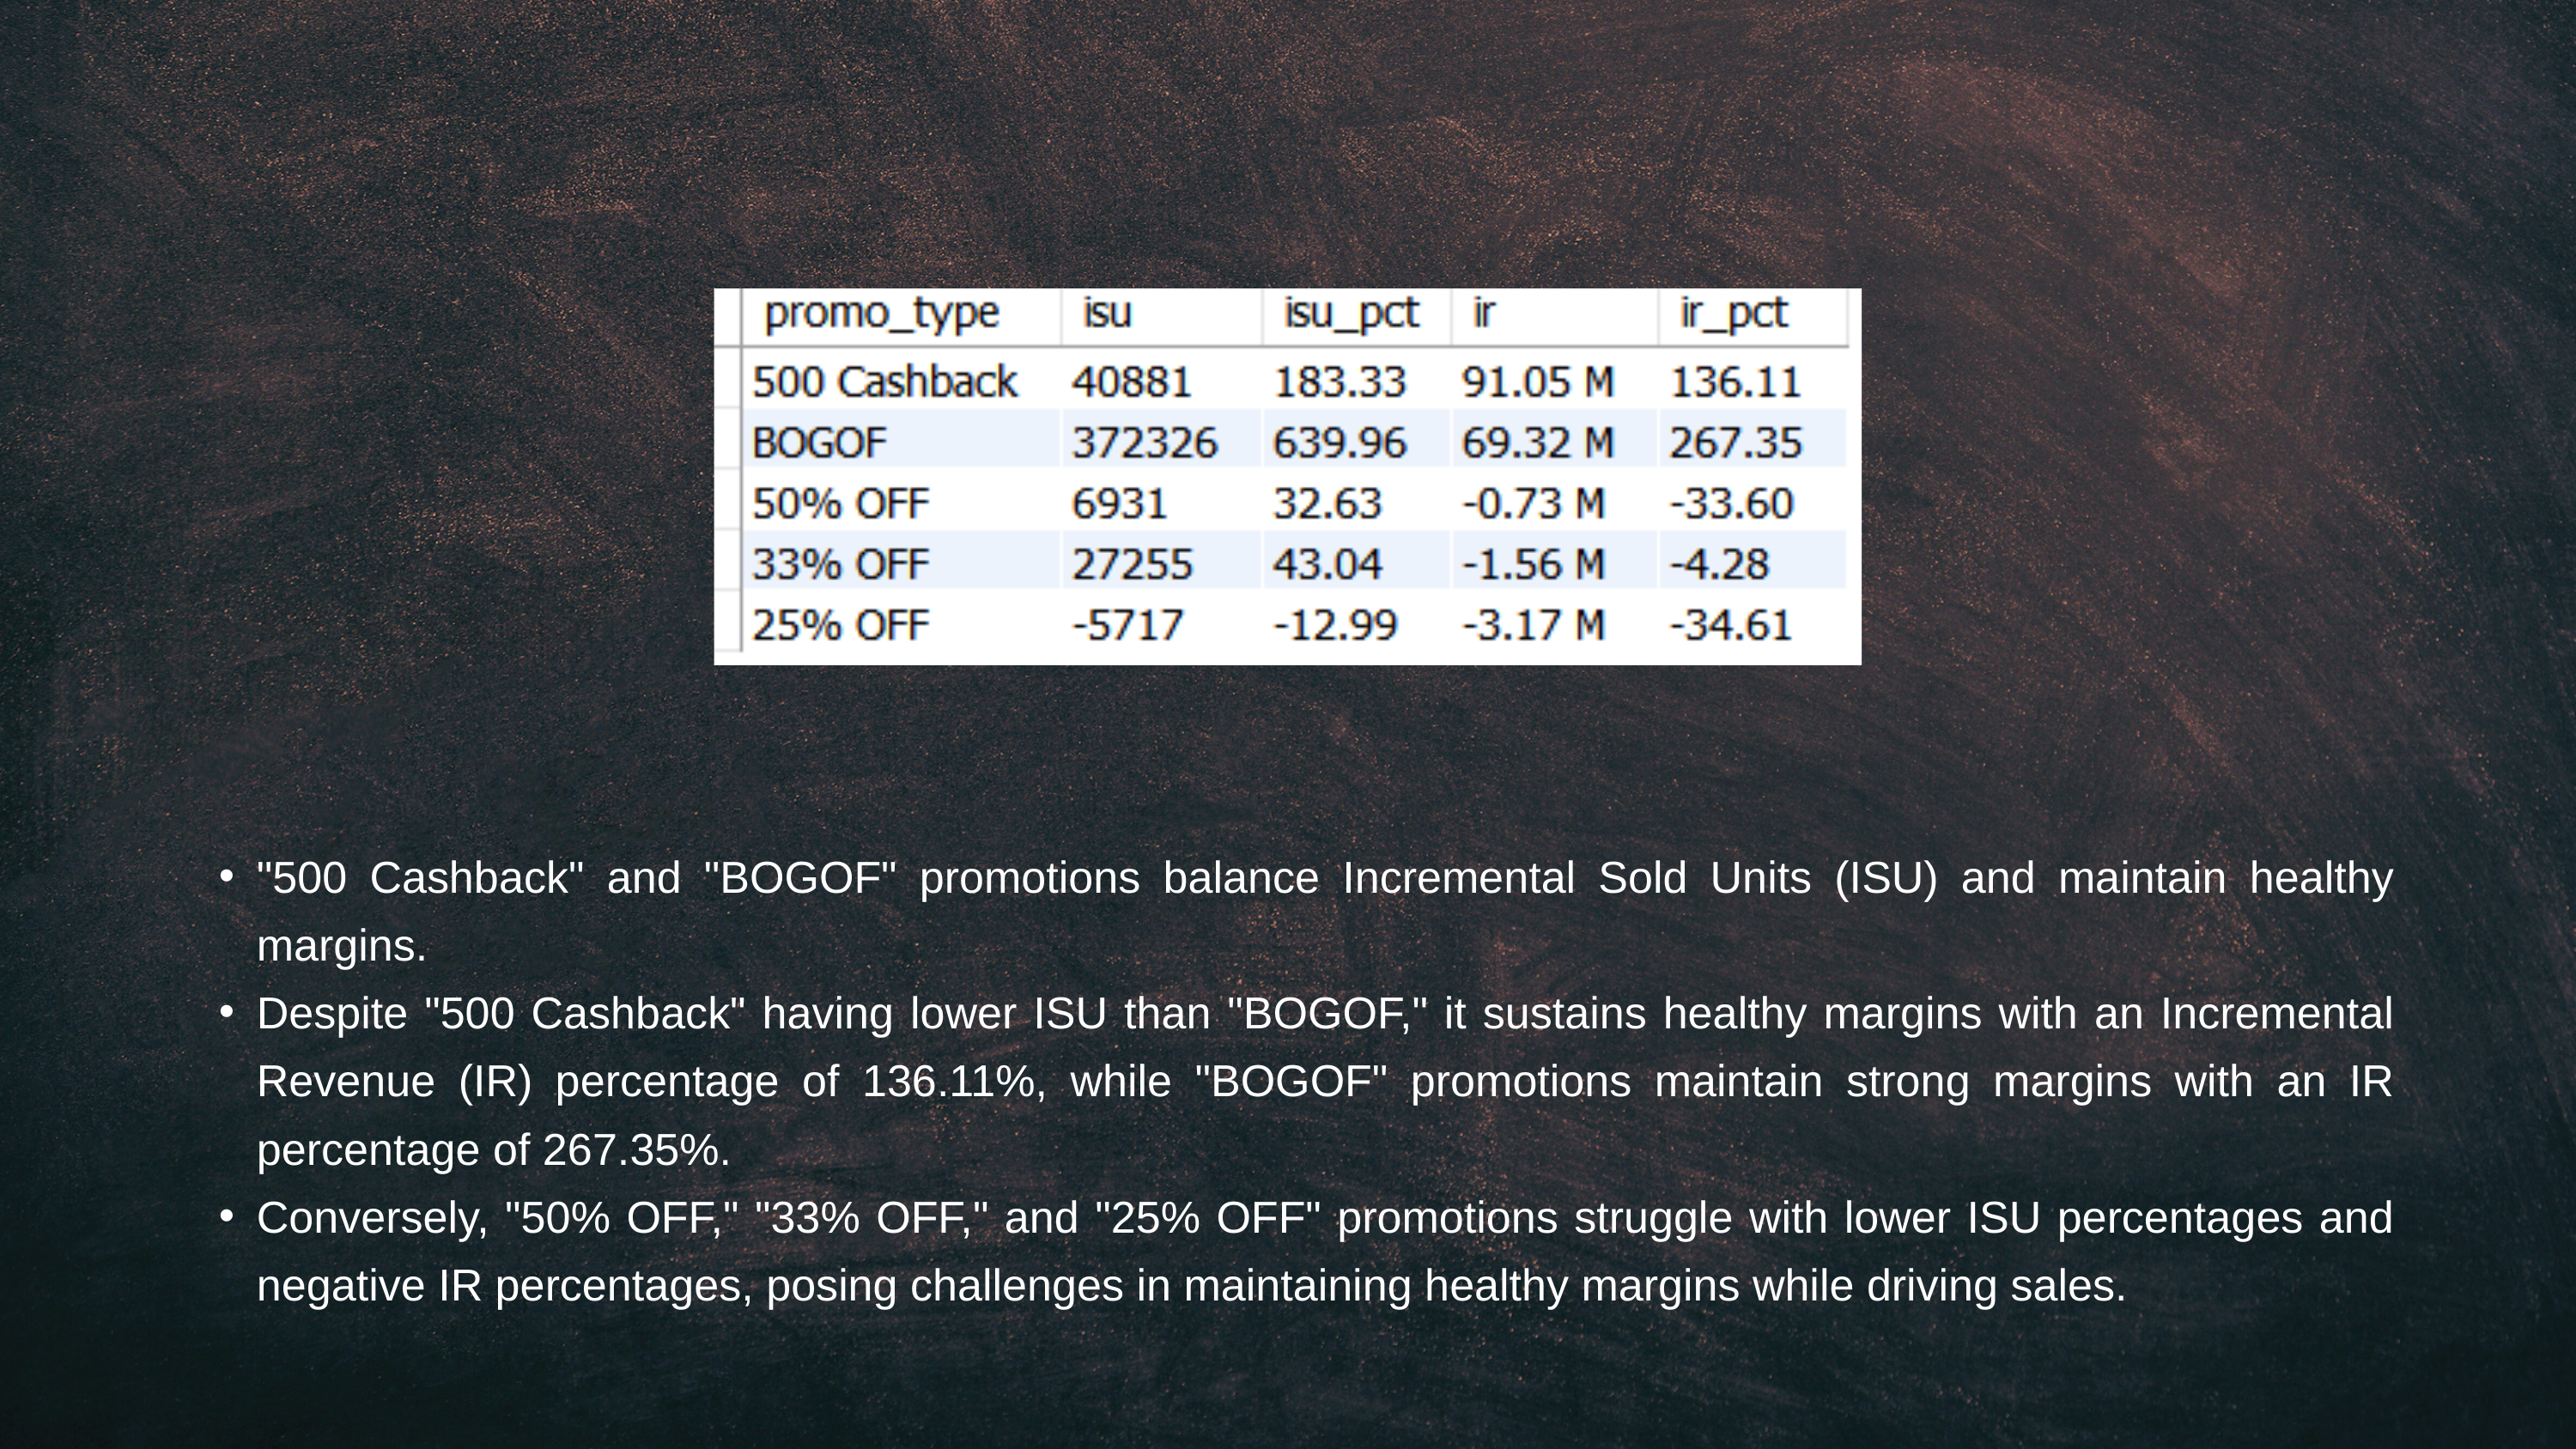

"500 Cashback" and "BOGOF" promotions balance Incremental Sold Units (ISU) and maintain healthy margins.
Despite "500 Cashback" having lower ISU than "BOGOF," it sustains healthy margins with an Incremental Revenue (IR) percentage of 136.11%, while "BOGOF" promotions maintain strong margins with an IR percentage of 267.35%.
Conversely, "50% OFF," "33% OFF," and "25% OFF" promotions struggle with lower ISU percentages and negative IR percentages, posing challenges in maintaining healthy margins while driving sales.